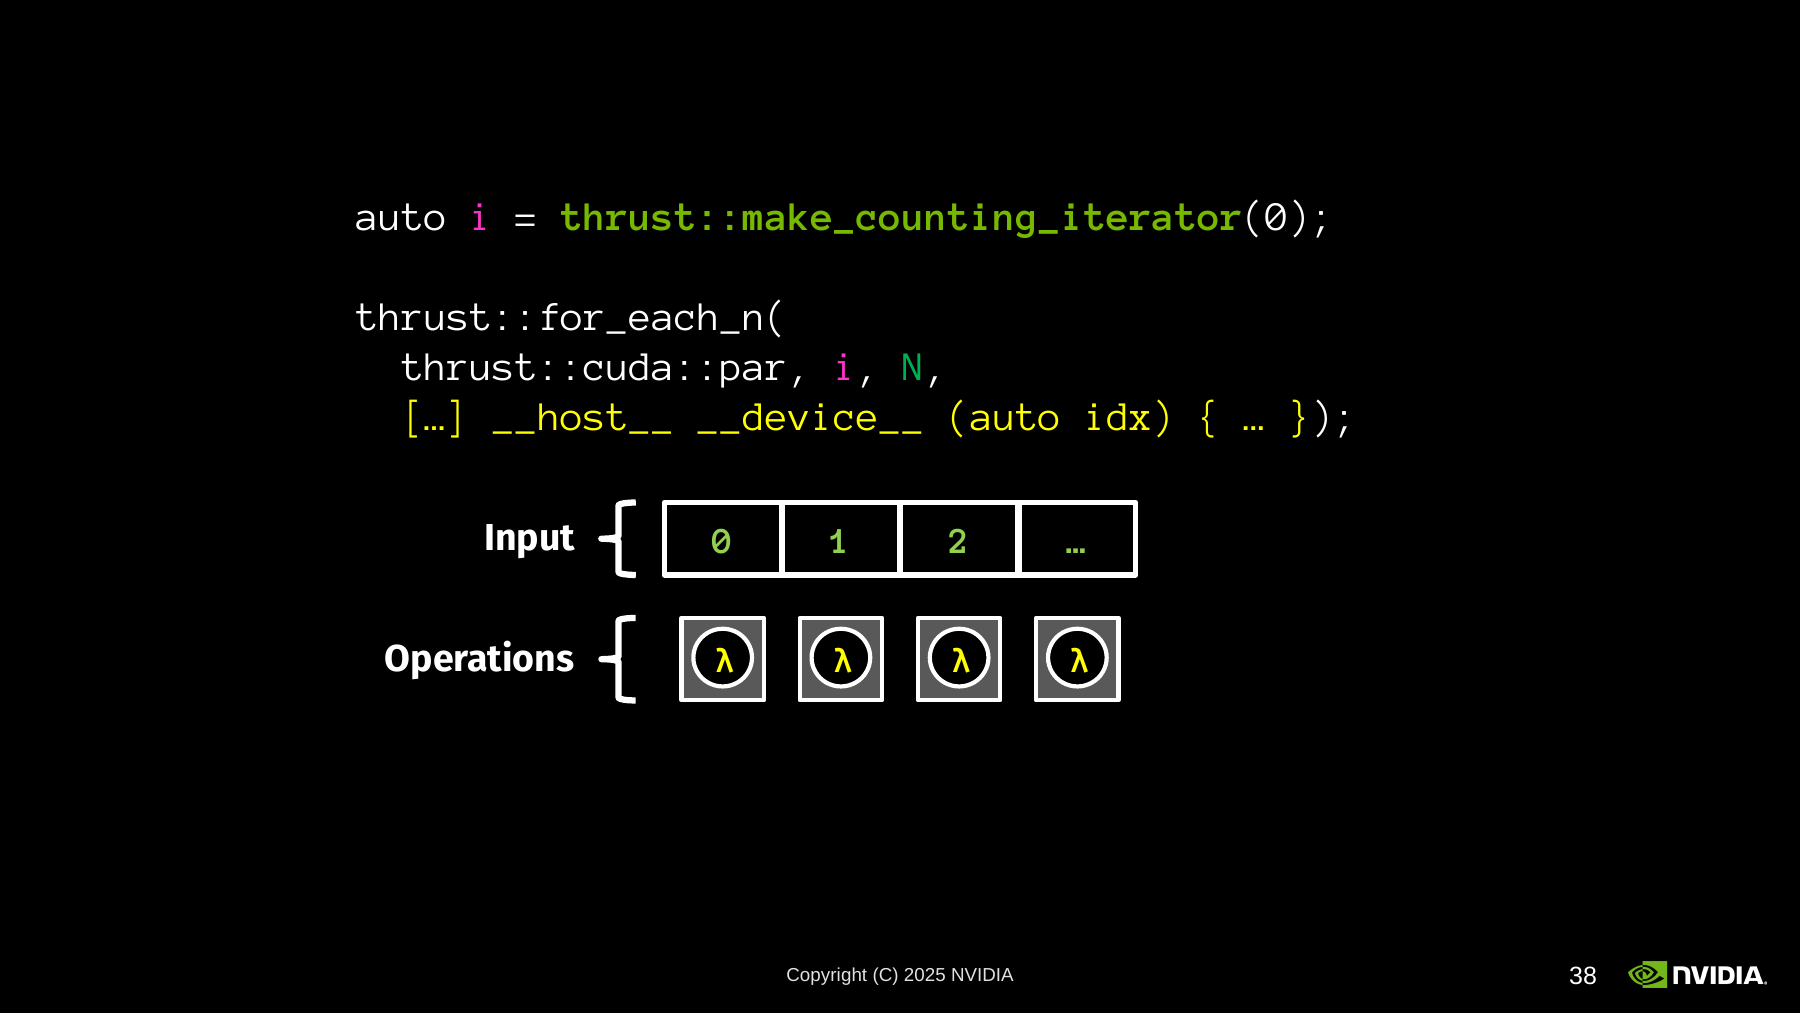

auto i = thrust::make_counting_iterator(0);

thrust::for_each_n(
  thrust::cuda::par, i, N,
  […] __host__ __device__ (auto idx) { … });

Input

Operations
0
1
2
…

λ

λ

λ

λ
Copyright (C) 2025 NVIDIA
38